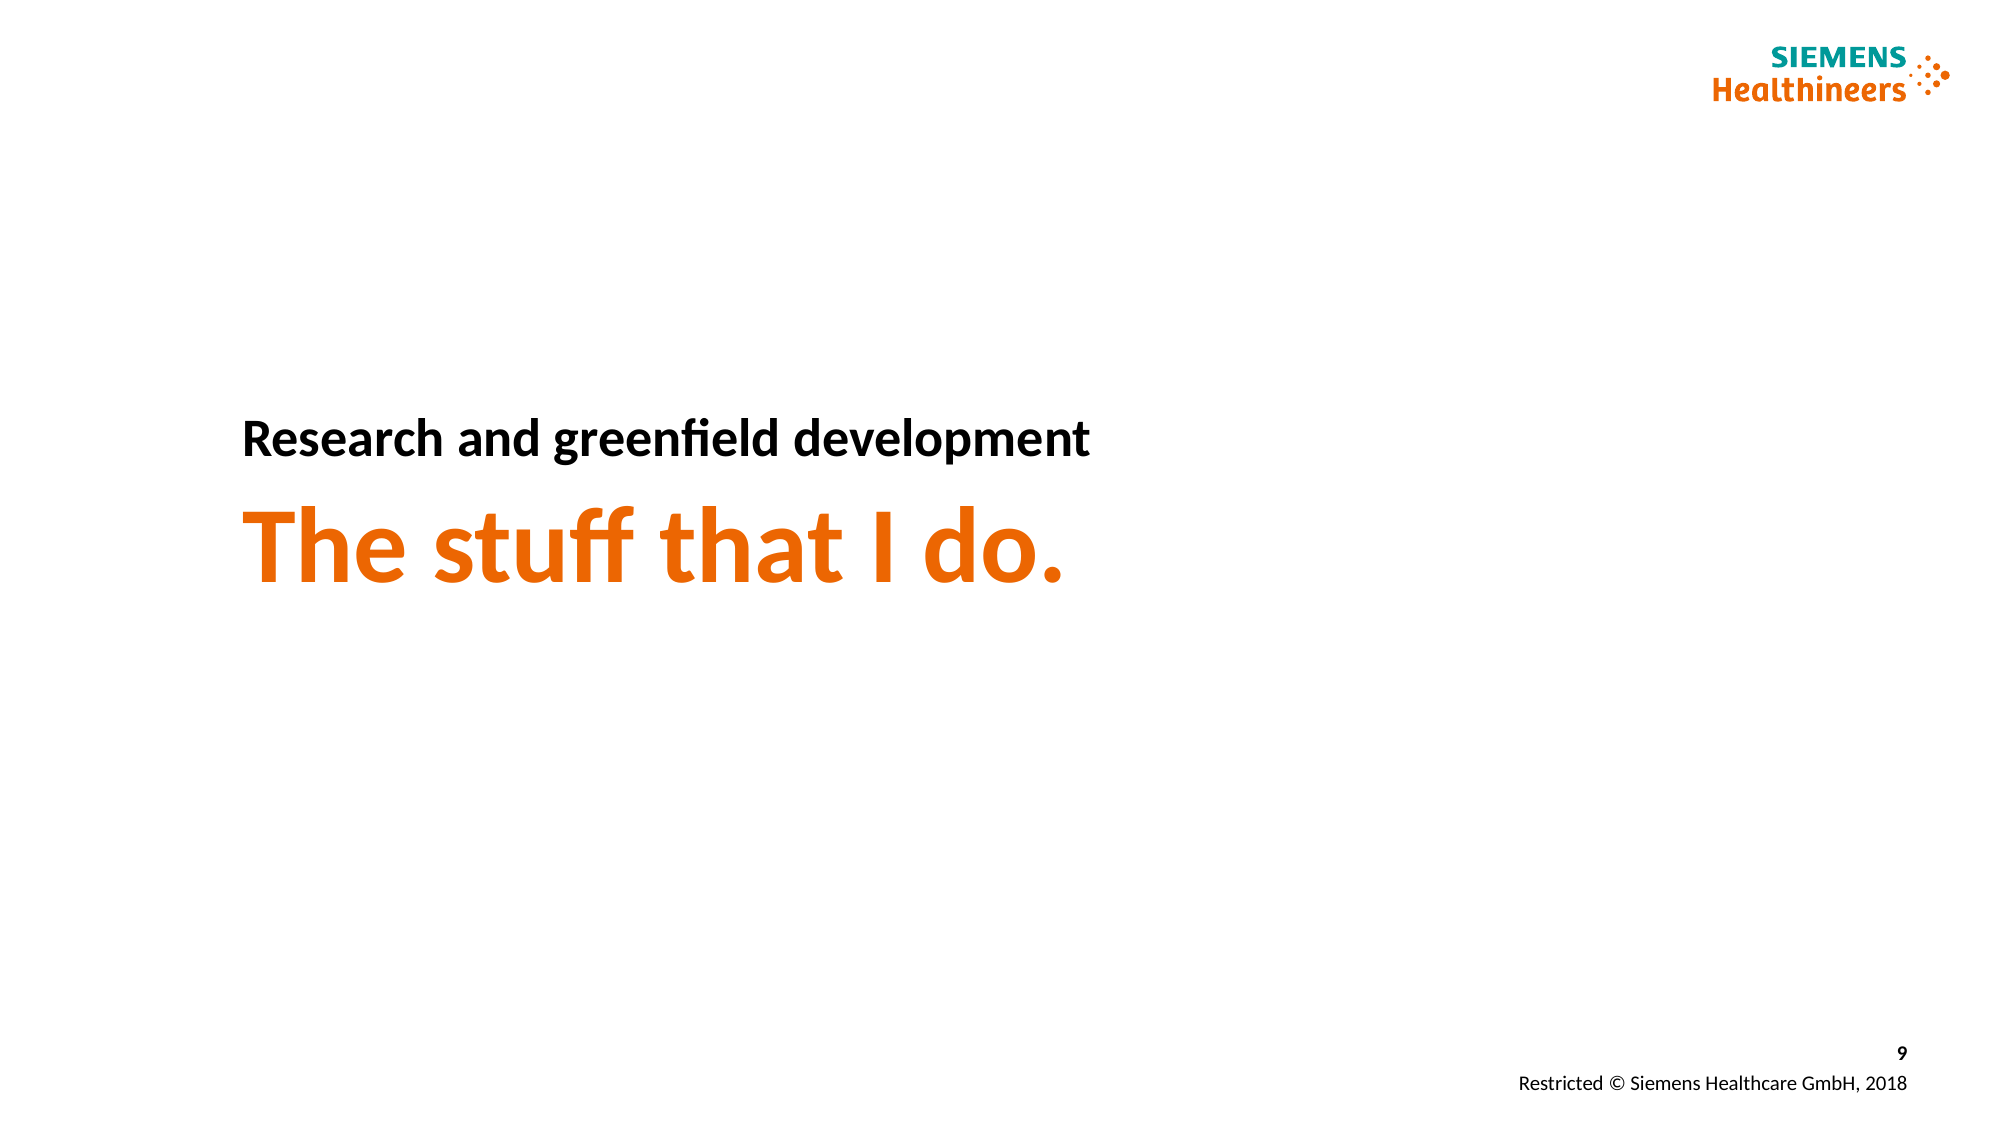

# Research and greenfield development
The stuff that I do.